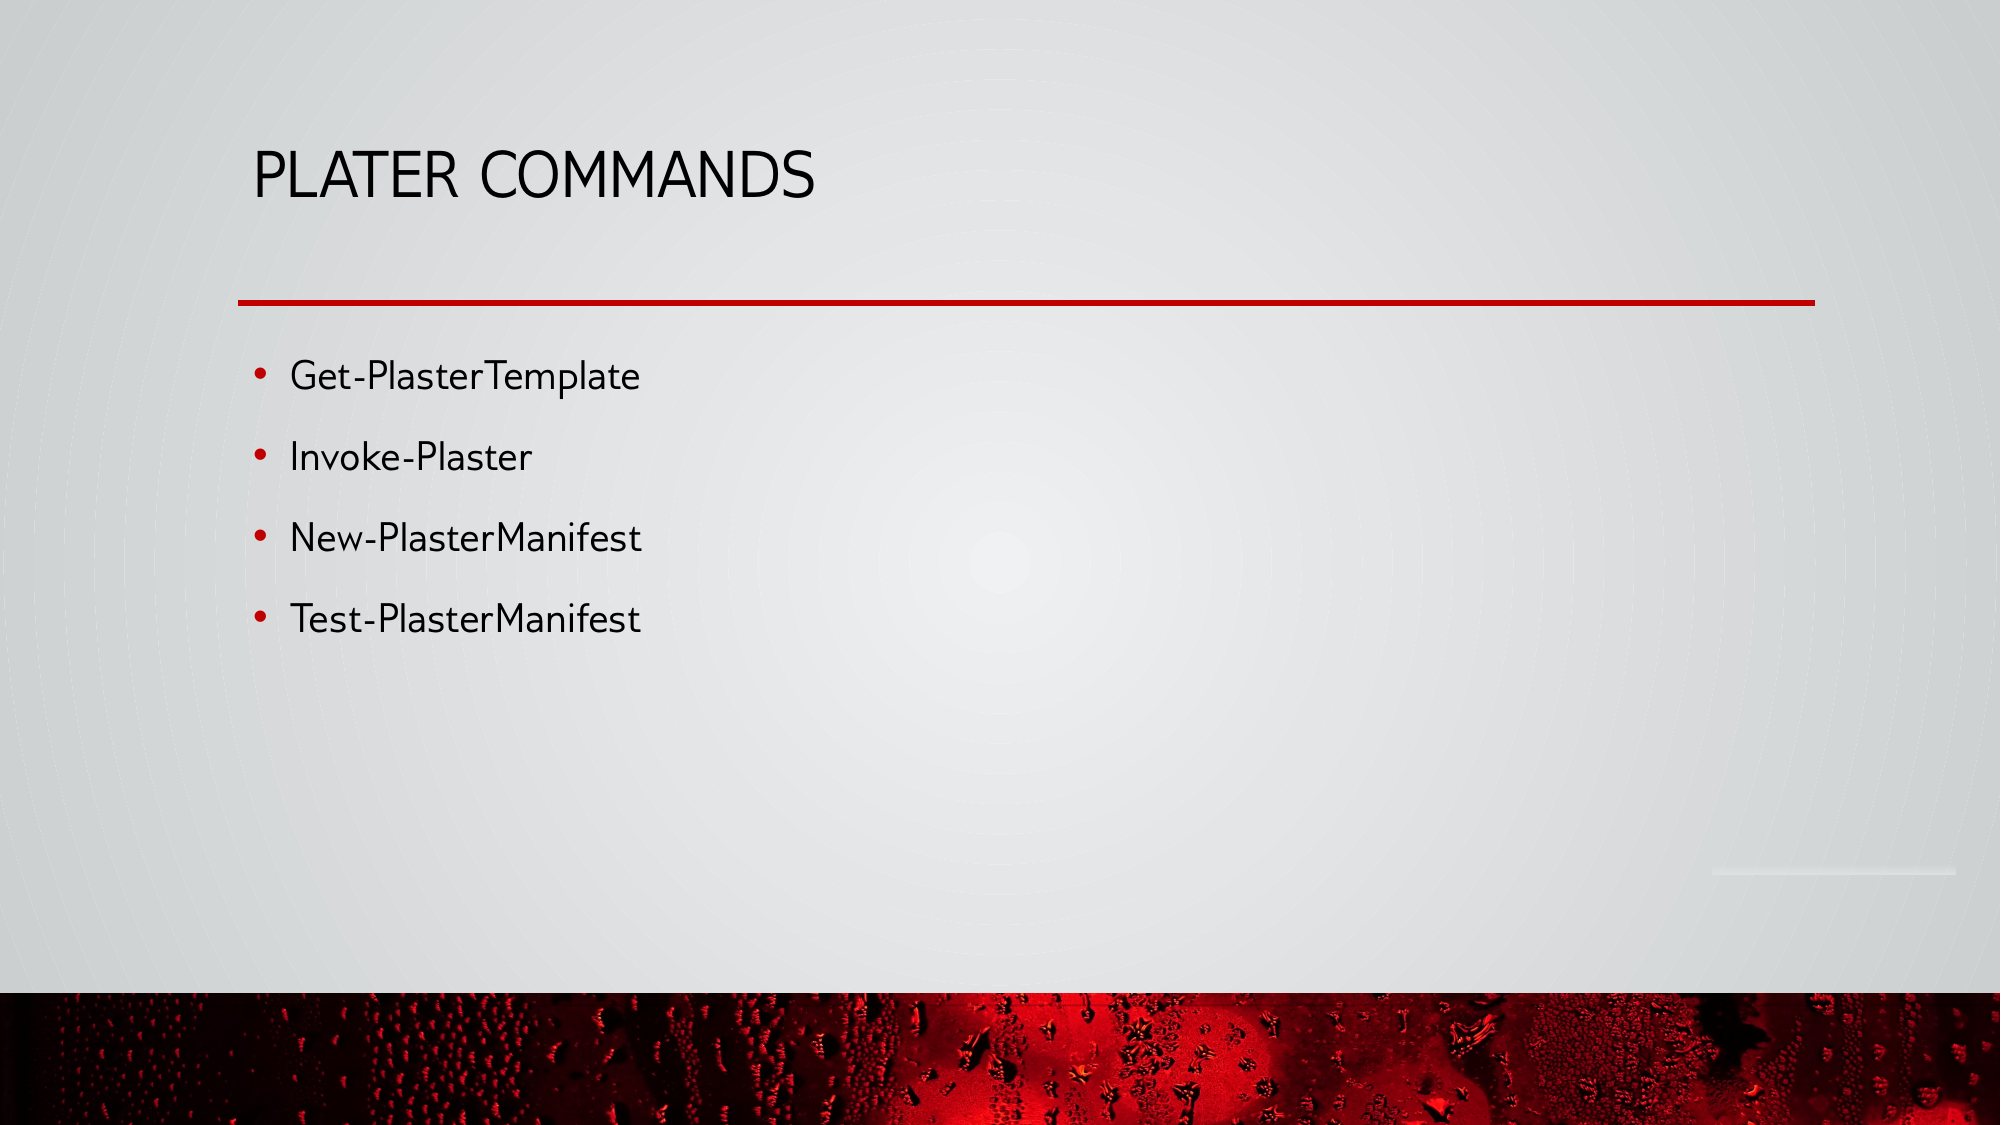

# Plater commands
Get-PlasterTemplate
Invoke-Plaster
New-PlasterManifest
Test-PlasterManifest